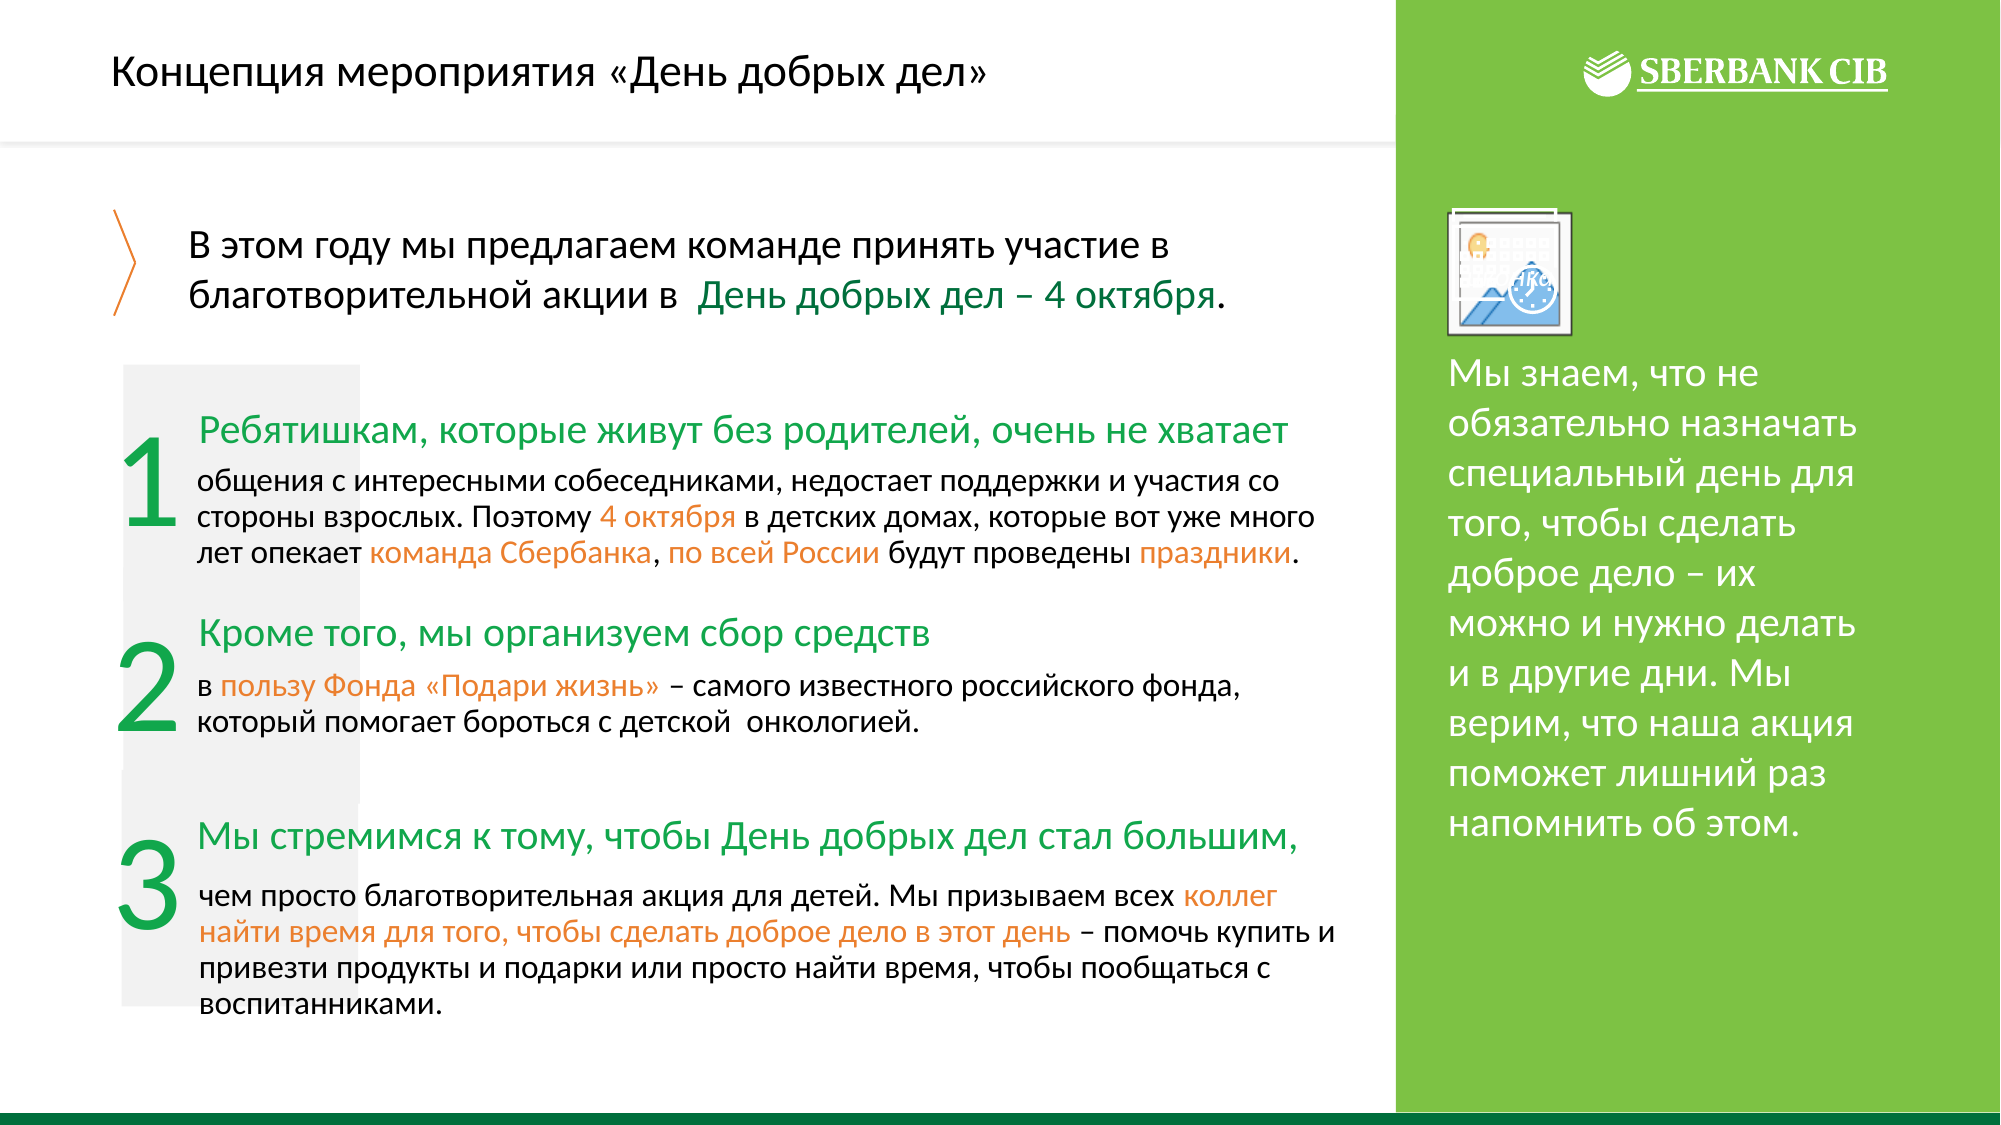

# Концепция мероприятия «День добрых дел»
Мы знаем, что не обязательно назначать специальный день для того, чтобы сделать доброе дело – их можно и нужно делать и в другие дни. Мы верим, что наша акция поможет лишний раз напомнить об этом.

В этом году мы предлагаем команде принять участие в благотворительной акции в  День добрых дел – 4 октября.

Ребятишкам, которые живут без родителей, очень не хватает
1
общения с интересными собеседниками, недостает поддержки и участия со стороны взрослых. Поэтому 4 октября в детских домах, которые вот уже много лет опекает команда Сбербанка, по всей России будут проведены праздники.

Кроме того, мы организуем сбор средств
2
в пользу Фонда «Подари жизнь» – самого известного российского фонда, который помогает бороться с детской  онкологией.

3
Мы стремимся к тому, чтобы День добрых дел стал большим,
чем просто благотворительная акция для детей. Мы призываем всех коллег найти время для того, чтобы сделать доброе дело в этот день – помочь купить и привезти продукты и подарки или просто найти время, чтобы пообщаться с воспитанниками.